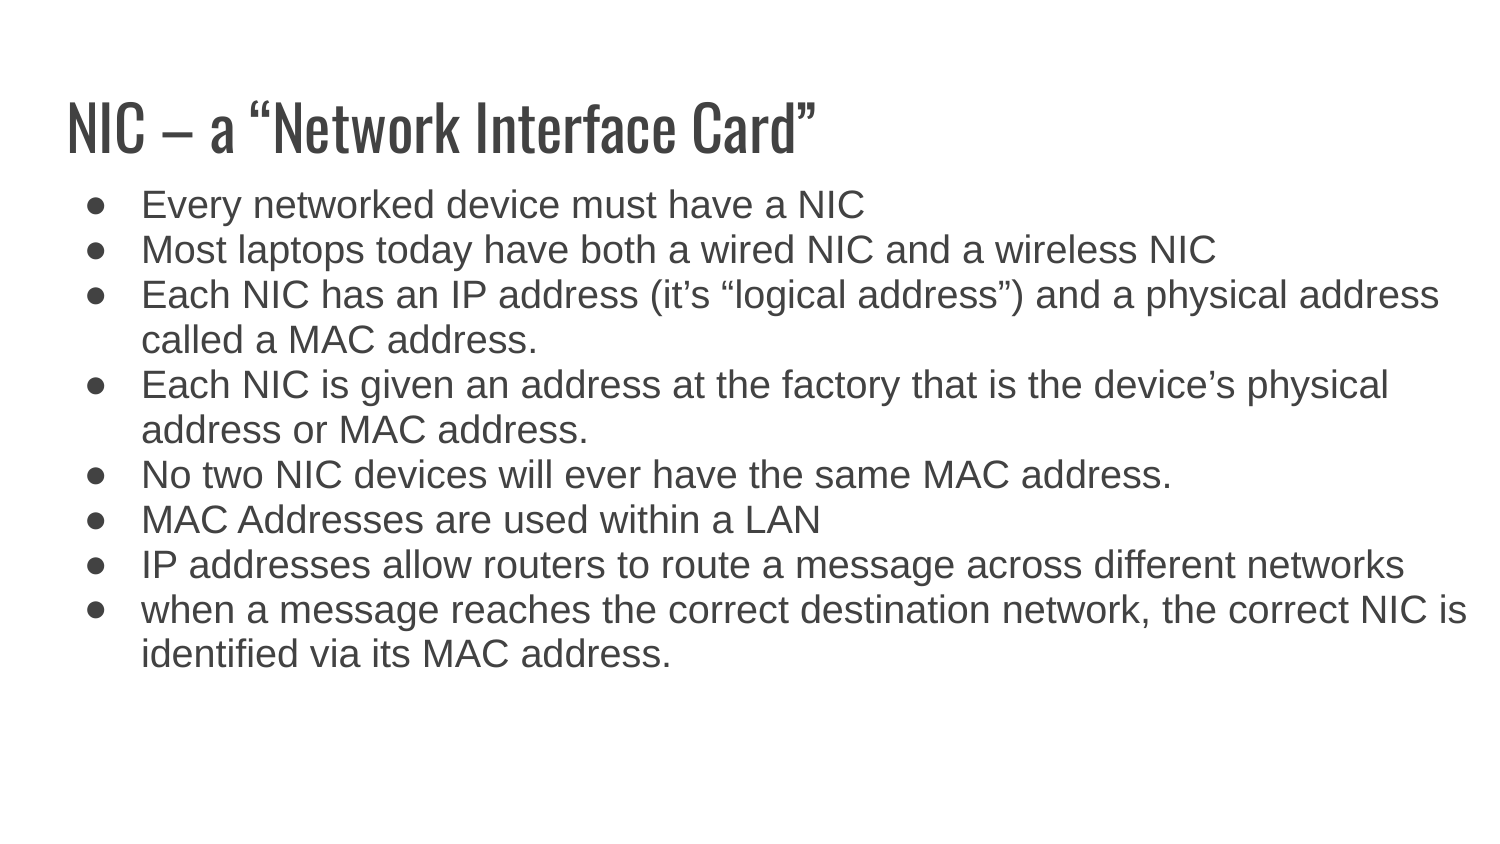

# NIC – a “Network Interface Card”
Every networked device must have a NIC
Most laptops today have both a wired NIC and a wireless NIC
Each NIC has an IP address (it’s “logical address”) and a physical address called a MAC address.
Each NIC is given an address at the factory that is the device’s physical address or MAC address.
No two NIC devices will ever have the same MAC address.
MAC Addresses are used within a LAN
IP addresses allow routers to route a message across different networks
when a message reaches the correct destination network, the correct NIC is identified via its MAC address.